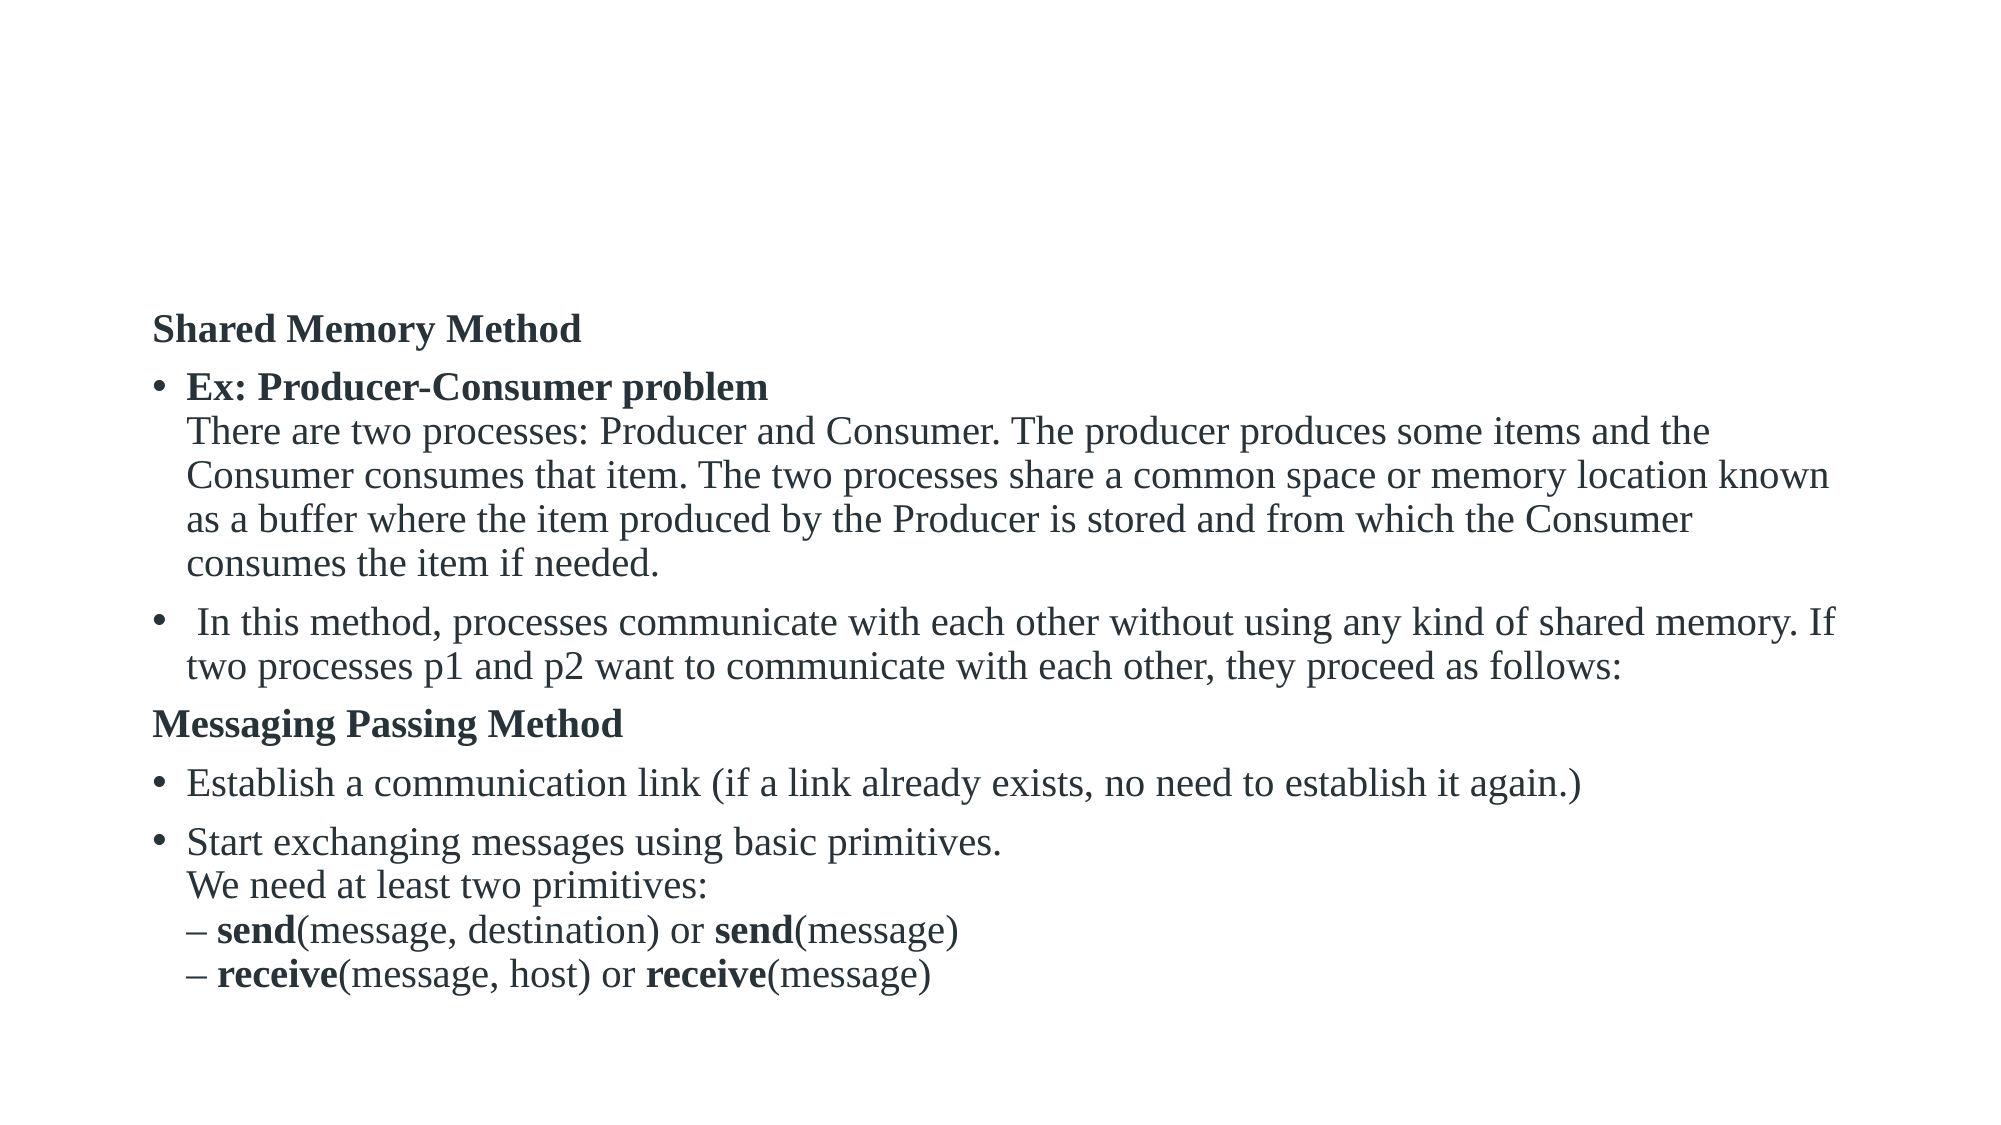

#
Shared Memory Method
Ex: Producer-Consumer problem 
There are two processes: Producer and Consumer. The producer produces some items and the Consumer consumes that item. The two processes share a common space or memory location known as a buffer where the item produced by the Producer is stored and from which the Consumer consumes the item if needed.
 In this method, processes communicate with each other without using any kind of shared memory. If two processes p1 and p2 want to communicate with each other, they proceed as follows:
Messaging Passing Method
Establish a communication link (if a link already exists, no need to establish it again.)
Start exchanging messages using basic primitives.
We need at least two primitives: 
– send(message, destination) or send(message) 
– receive(message, host) or receive(message)